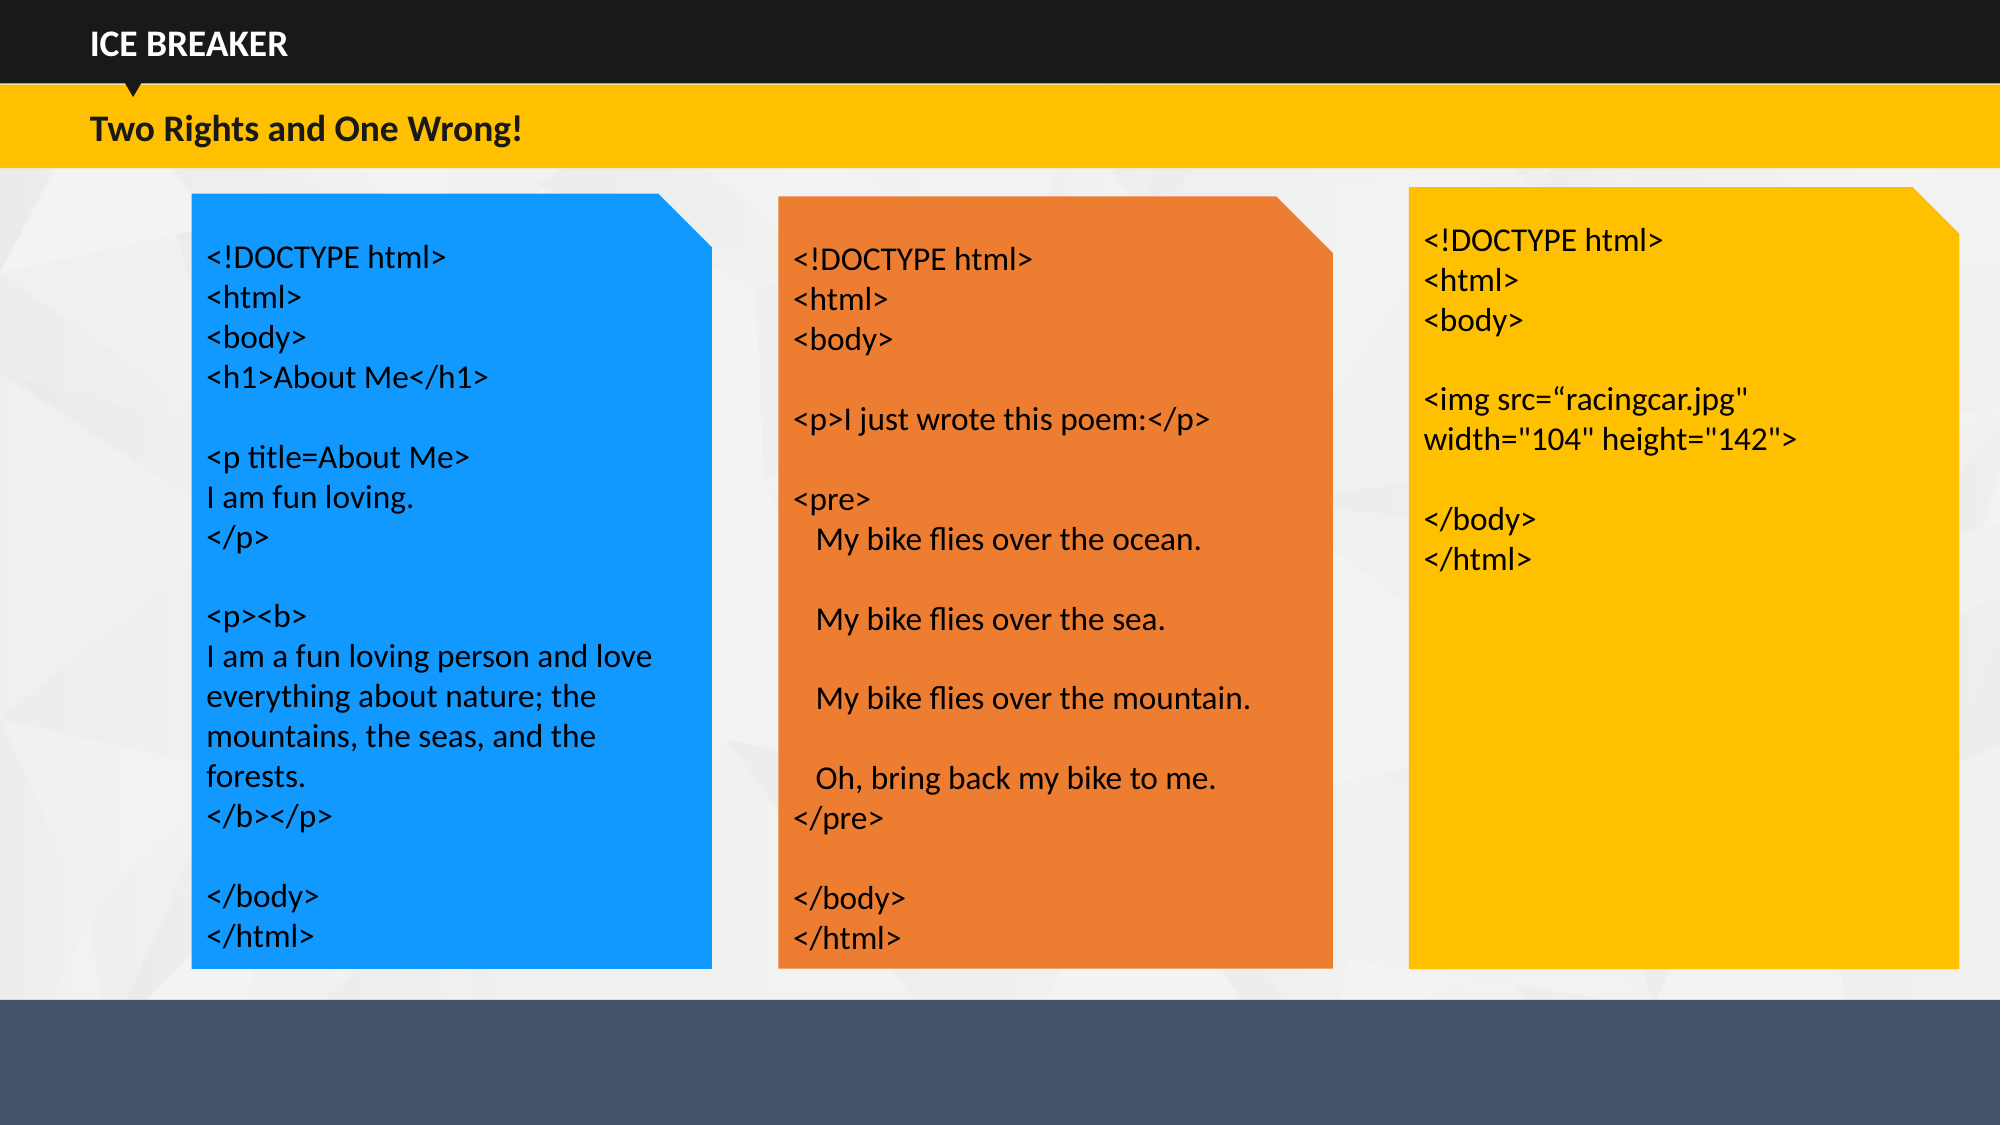

ICE BREAKER

Two Rights and One Wrong!
<!DOCTYPE html>
<html>
<body>

<img src=“racingcar.jpg" width="104" height="142">

</body>
</html>
<!DOCTYPE html>
<html>
<body>
<h1>About Me</h1>

<p title=About Me>
I am fun loving.
</p>

<p><b>
I am a fun loving person and love everything about nature; the mountains, the seas, and the forests.
</b></p>

</body>
</html>
<!DOCTYPE html>
<html>
<body>

<p>I just wrote this poem:</p>

<pre>
   My bike flies over the ocean.

   My bike flies over the sea.

   My bike flies over the mountain.

   Oh, bring back my bike to me.
</pre>

</body>
</html>